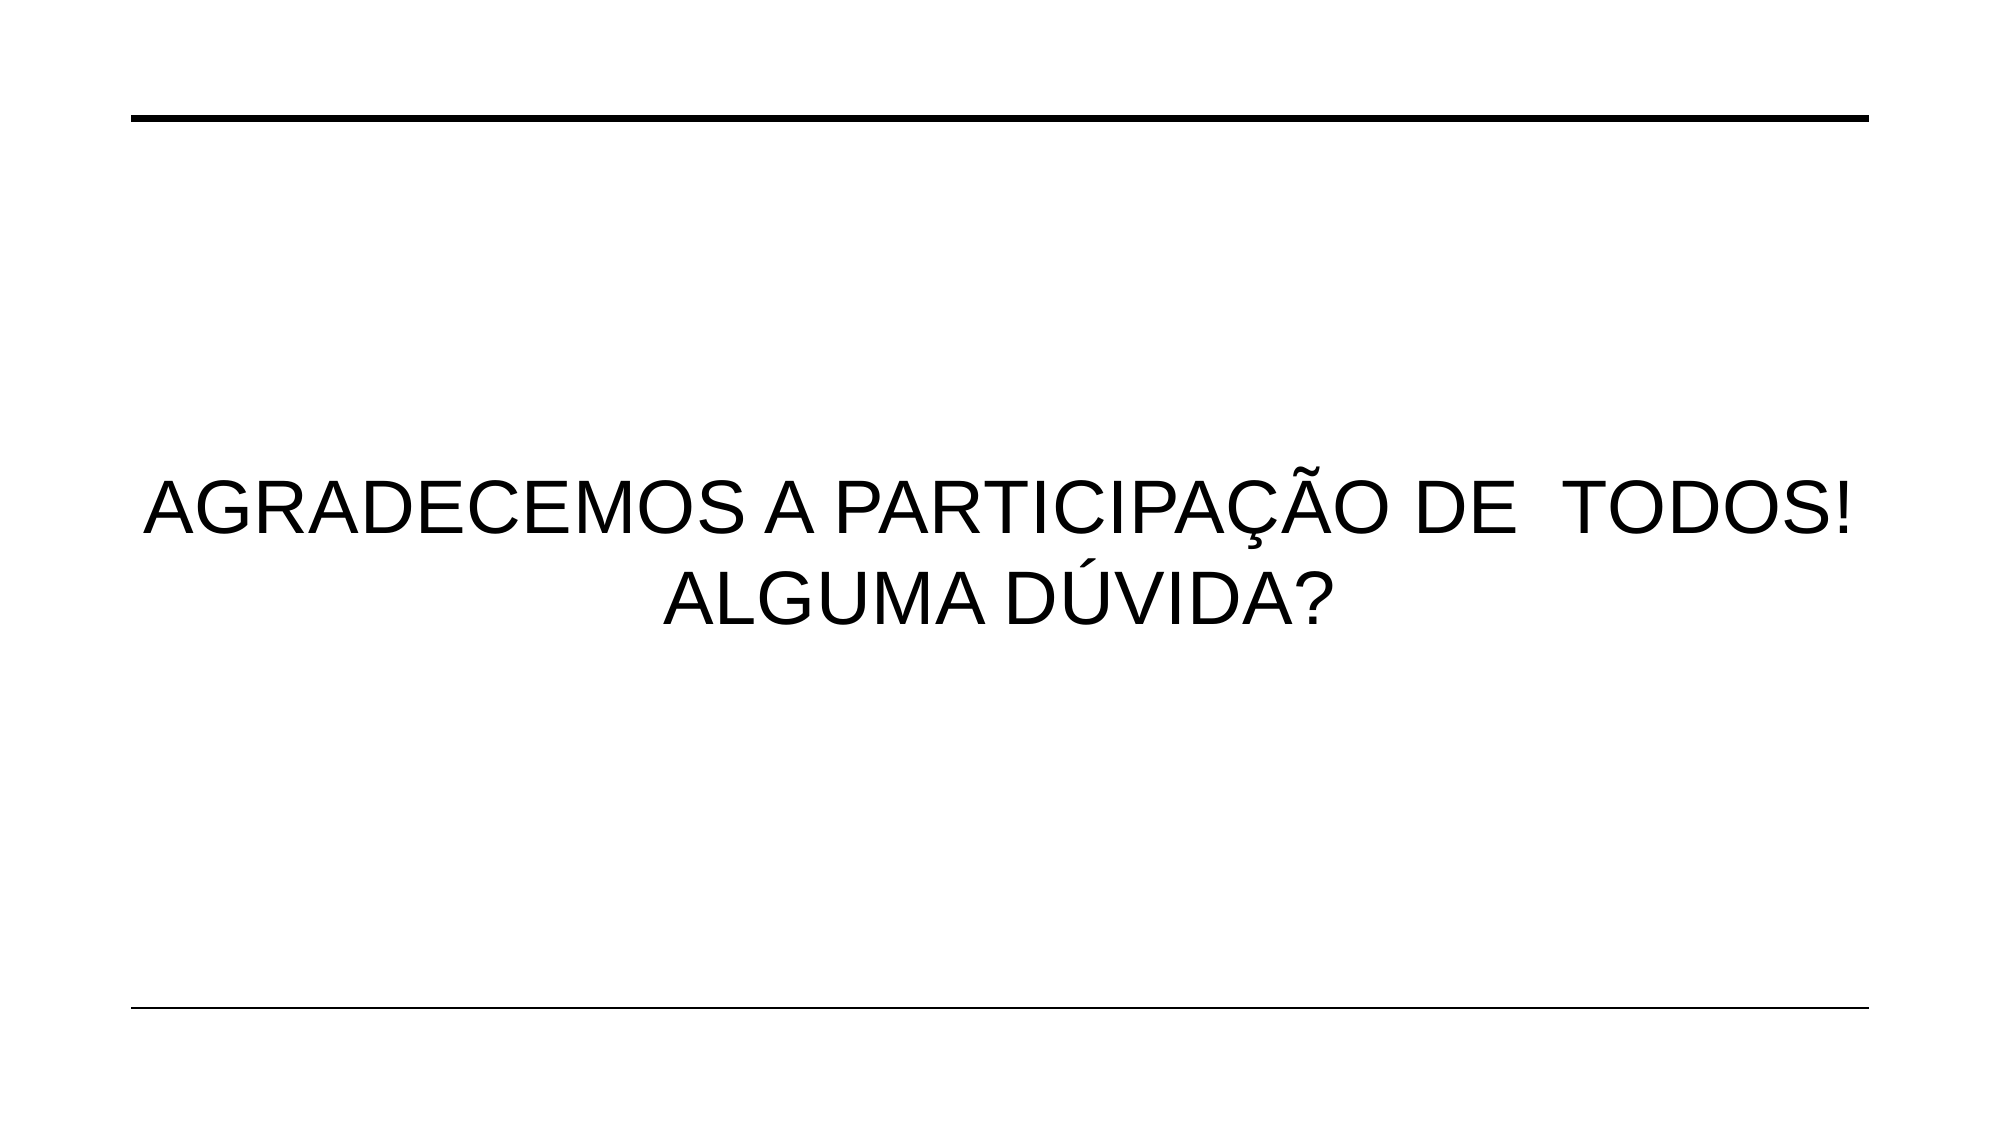

# AGRADECEMOS A PARTICIPAÇÃO DE  TODOS! Alguma dúvida?